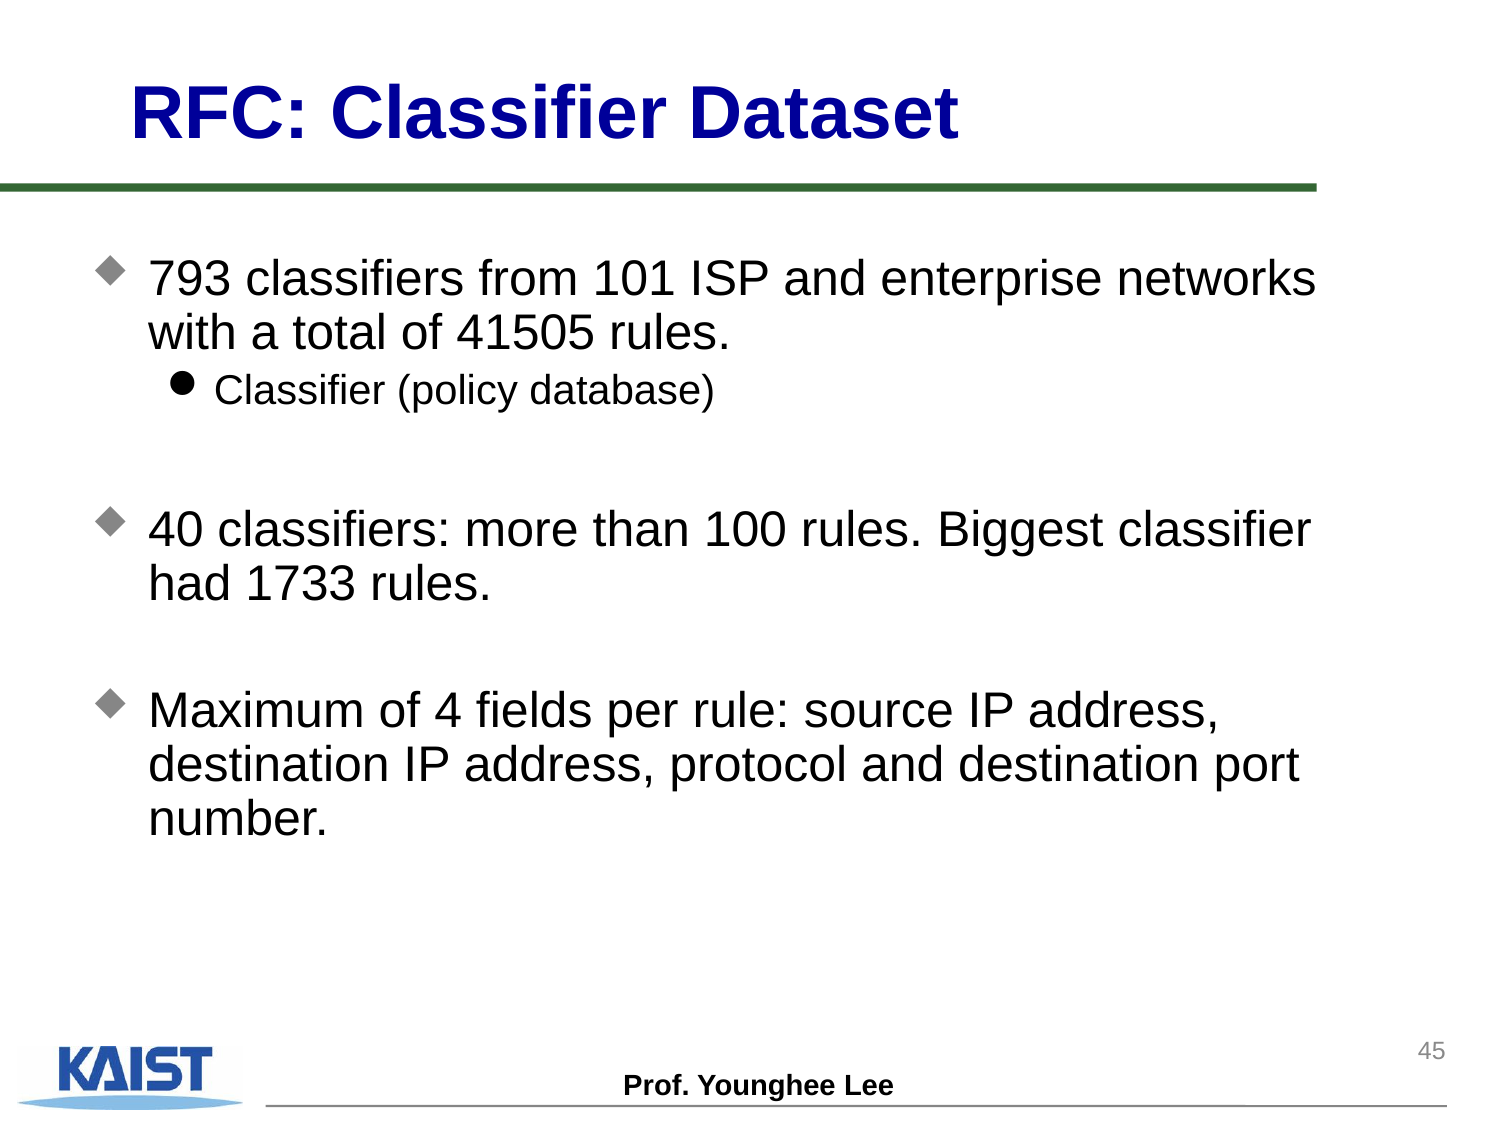

# RFC: Classifier Dataset
793 classifiers from 101 ISP and enterprise networks with a total of 41505 rules.
Classifier (policy database)

40 classifiers: more than 100 rules. Biggest classifier had 1733 rules.

Maximum of 4 fields per rule: source IP address, destination IP address, protocol and destination port number.
45